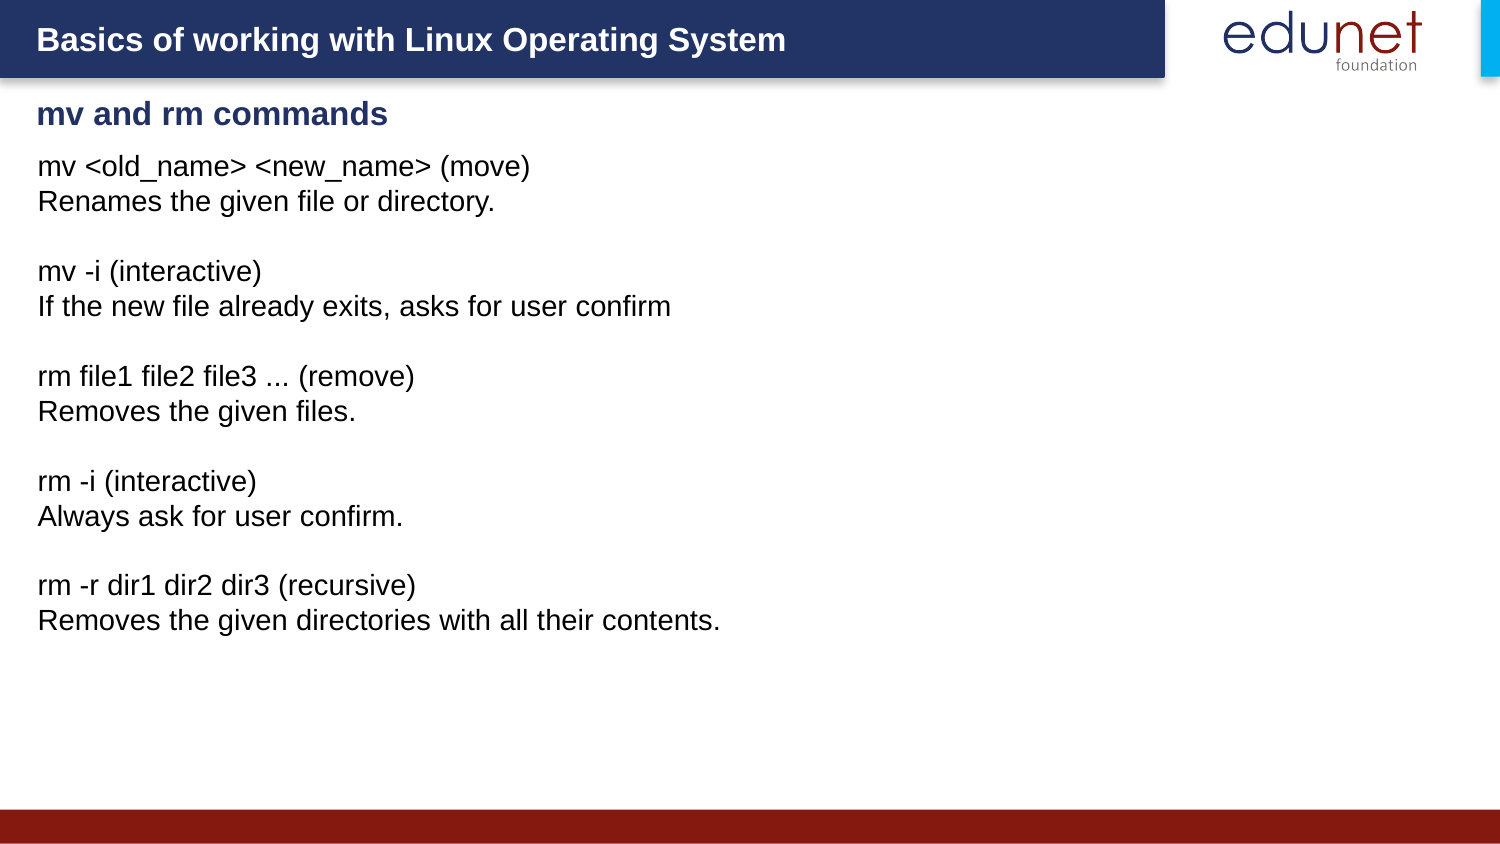

# mv and rm commands
mv <old_name> <new_name> (move)
Renames the given file or directory.
mv -i (interactive)
If the new file already exits, asks for user confirm
rm file1 file2 file3 ... (remove)
Removes the given files.
rm -i (interactive)
Always ask for user confirm.
rm -r dir1 dir2 dir3 (recursive)
Removes the given directories with all their contents.